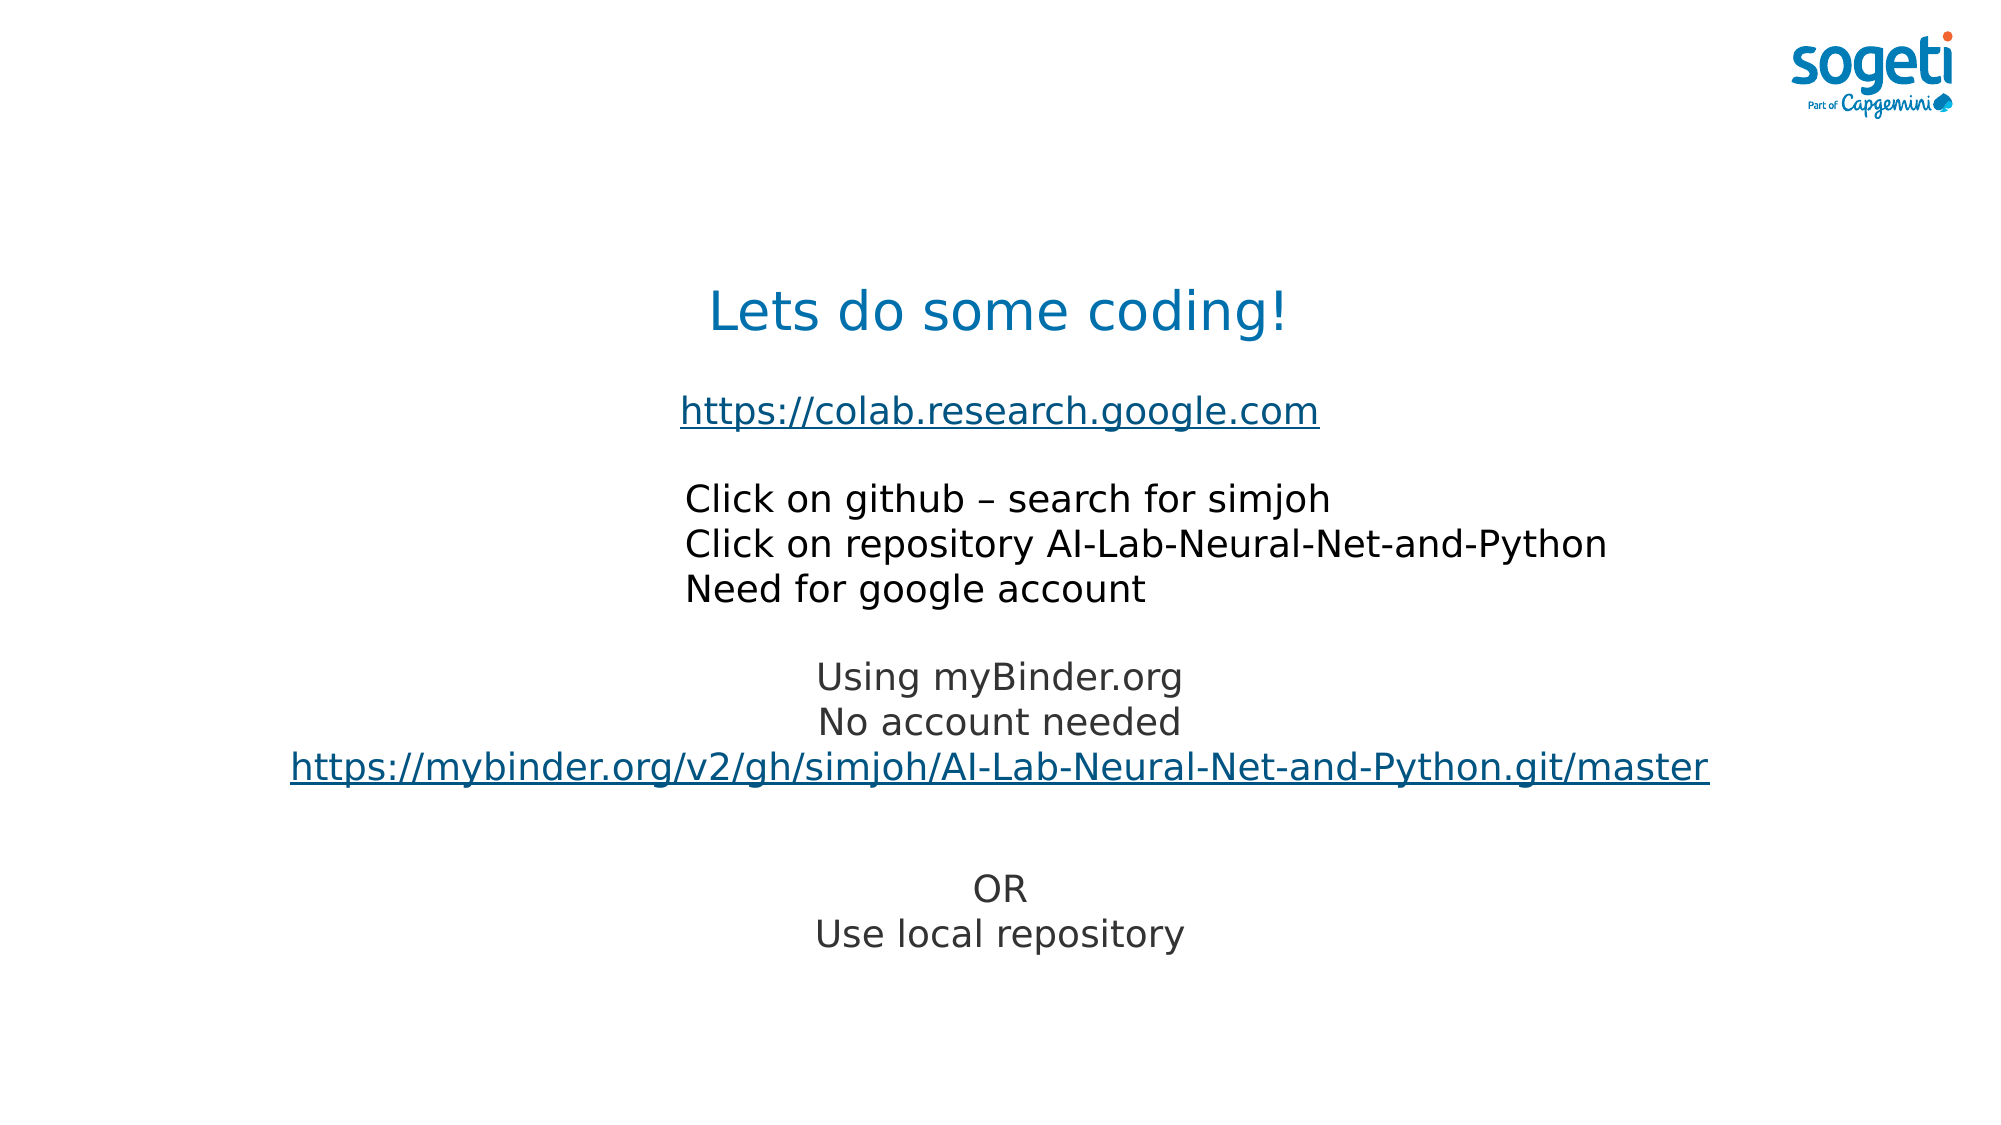

# Lets do some coding!
https://colab.research.google.com
Click on github – search for simjoh
Click on repository AI-Lab-Neural-Net-and-Python
Need for google account
Using myBinder.org
No account needed
https://mybinder.org/v2/gh/simjoh/AI-Lab-Neural-Net-and-Python.git/master

OR
Use local repository